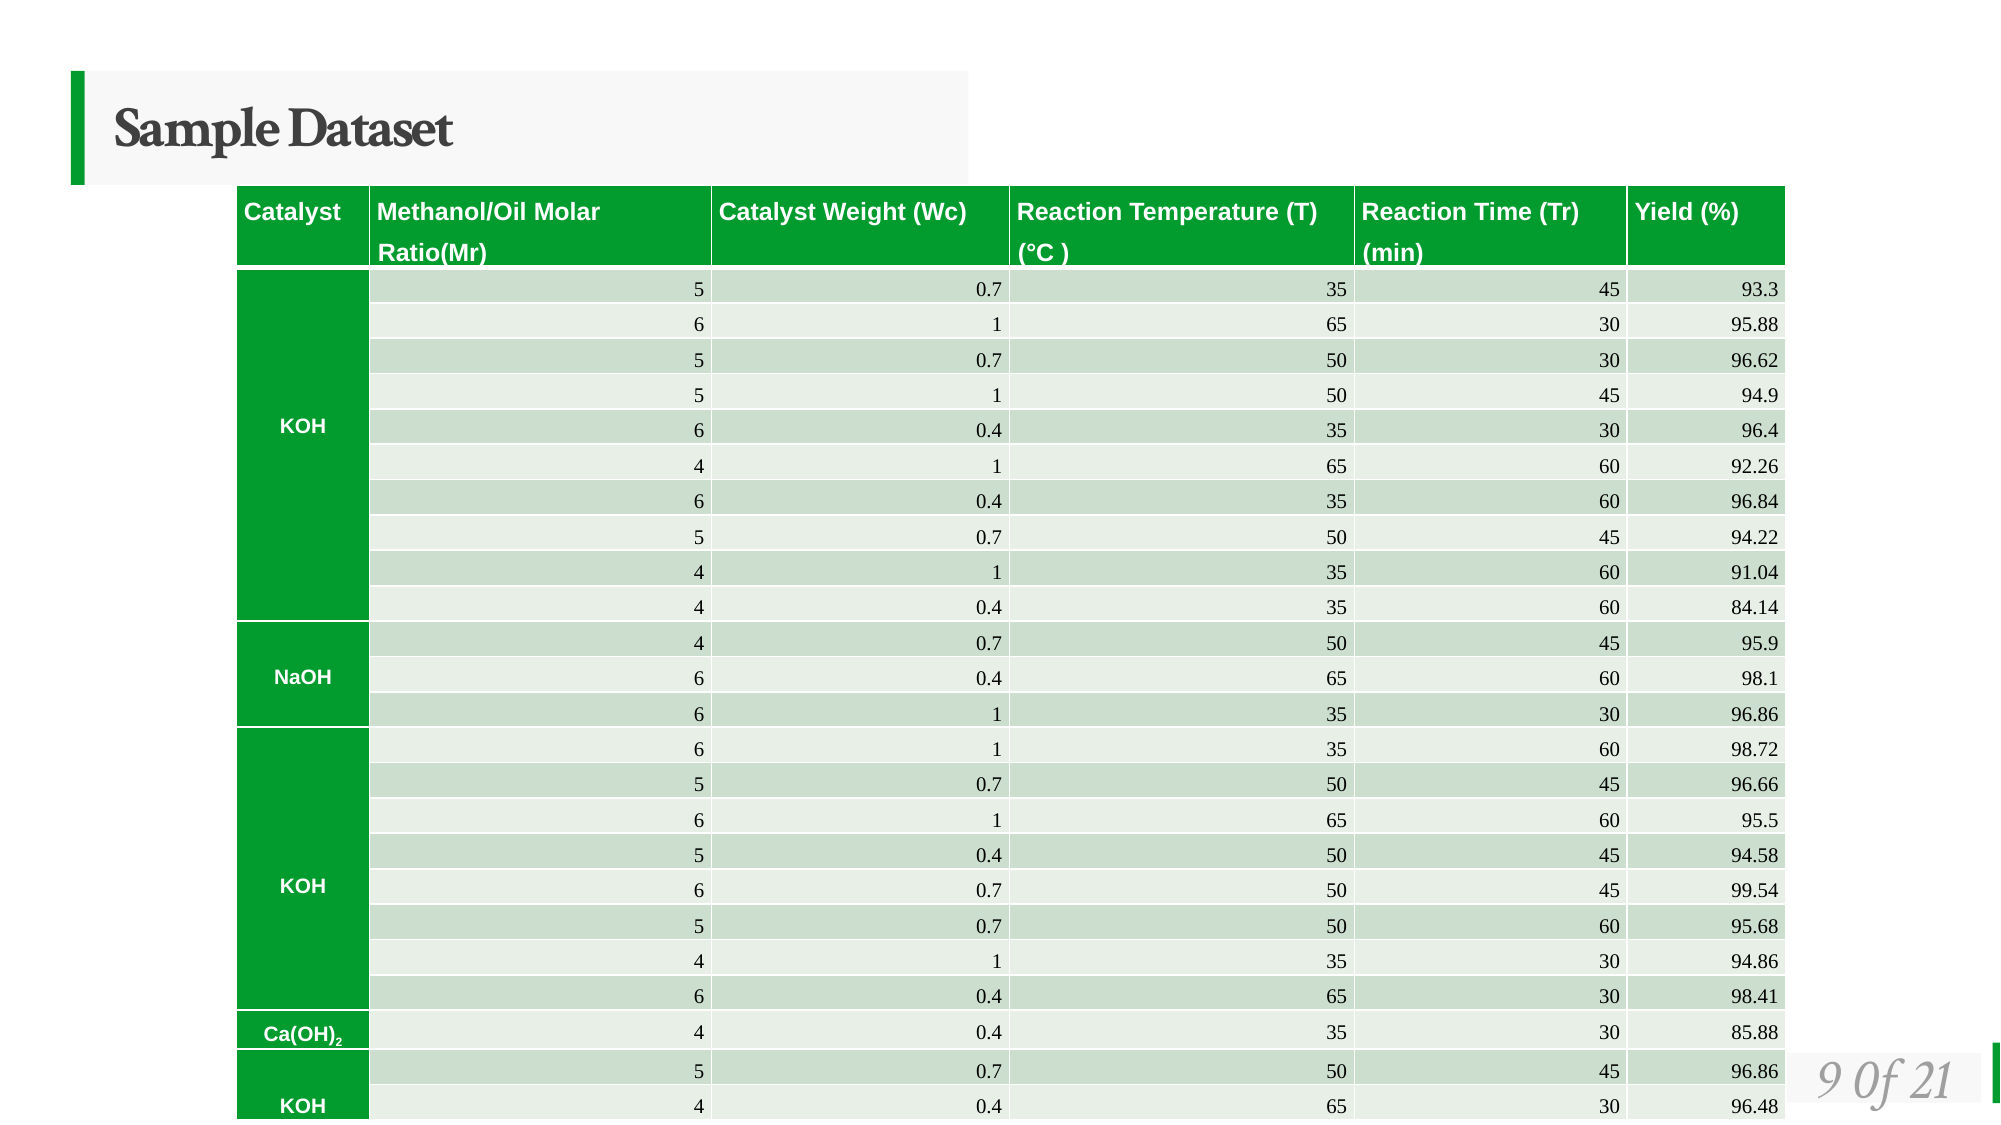

# Sample Dataset
| Catalyst | Methanol/Oil Molar Ratio(Mr) | Catalyst Weight (Wc) | Reaction Temperature (T) | Reaction Time (Tr) | Yield (%) |
| --- | --- | --- | --- | --- | --- |
| KOH | 5 | 0.7 | 35 | 45 | 93.3 |
|  | 6 | 1 | 65 | 30 | 95.88 |
|  | 5 | 0.7 | 50 | 30 | 96.62 |
|  | 5 | 1 | 50 | 45 | 94.9 |
|  | 6 | 0.4 | 35 | 30 | 96.4 |
|  | 4 | 1 | 65 | 60 | 92.26 |
|  | 6 | 0.4 | 35 | 60 | 96.84 |
|  | 5 | 0.7 | 50 | 45 | 94.22 |
|  | 4 | 1 | 35 | 60 | 91.04 |
|  | 4 | 0.4 | 35 | 60 | 84.14 |
| NaOH | 4 | 0.7 | 50 | 45 | 95.9 |
|  | 6 | 0.4 | 65 | 60 | 98.1 |
|  | 6 | 1 | 35 | 30 | 96.86 |
| KOH | 6 | 1 | 35 | 60 | 98.72 |
|  | 5 | 0.7 | 50 | 45 | 96.66 |
|  | 6 | 1 | 65 | 60 | 95.5 |
|  | 5 | 0.4 | 50 | 45 | 94.58 |
|  | 6 | 0.7 | 50 | 45 | 99.54 |
|  | 5 | 0.7 | 50 | 60 | 95.68 |
|  | 4 | 1 | 35 | 30 | 94.86 |
|  | 6 | 0.4 | 65 | 30 | 98.41 |
| Ca(OH)2 | 4 | 0.4 | 35 | 30 | 85.88 |
| KOH | 5 | 0.7 | 50 | 45 | 96.86 |
|  | 4 | 0.4 | 65 | 30 | 96.48 |
| Catalyst | Methanol/Oil Molar Ratio(Mr) | Catalyst Weight (Wc) | Reaction Temperature (T)(°C ) | Reaction Time (Tr) (min) | Yield (%) |
| --- | --- | --- | --- | --- | --- |
| KOH | 5 | 0.7 | 35 | 45 | 93.3 |
|  | 6 | 1 | 65 | 30 | 95.88 |
|  | 5 | 0.7 | 50 | 30 | 96.62 |
|  | 5 | 1 | 50 | 45 | 94.9 |
|  | 6 | 0.4 | 35 | 30 | 96.4 |
|  | 4 | 1 | 65 | 60 | 92.26 |
|  | 6 | 0.4 | 35 | 60 | 96.84 |
|  | 5 | 0.7 | 50 | 45 | 94.22 |
|  | 4 | 1 | 35 | 60 | 91.04 |
|  | 4 | 0.4 | 35 | 60 | 84.14 |
| NaOH | 4 | 0.7 | 50 | 45 | 95.9 |
|  | 6 | 0.4 | 65 | 60 | 98.1 |
|  | 6 | 1 | 35 | 30 | 96.86 |
| KOH | 6 | 1 | 35 | 60 | 98.72 |
|  | 5 | 0.7 | 50 | 45 | 96.66 |
|  | 6 | 1 | 65 | 60 | 95.5 |
|  | 5 | 0.4 | 50 | 45 | 94.58 |
|  | 6 | 0.7 | 50 | 45 | 99.54 |
|  | 5 | 0.7 | 50 | 60 | 95.68 |
|  | 4 | 1 | 35 | 30 | 94.86 |
|  | 6 | 0.4 | 65 | 30 | 98.41 |
| Ca(OH)2 | 4 | 0.4 | 35 | 30 | 85.88 |
| KOH | 5 | 0.7 | 50 | 45 | 96.86 |
|  | 4 | 0.4 | 65 | 30 | 96.48 |

9 0f 21